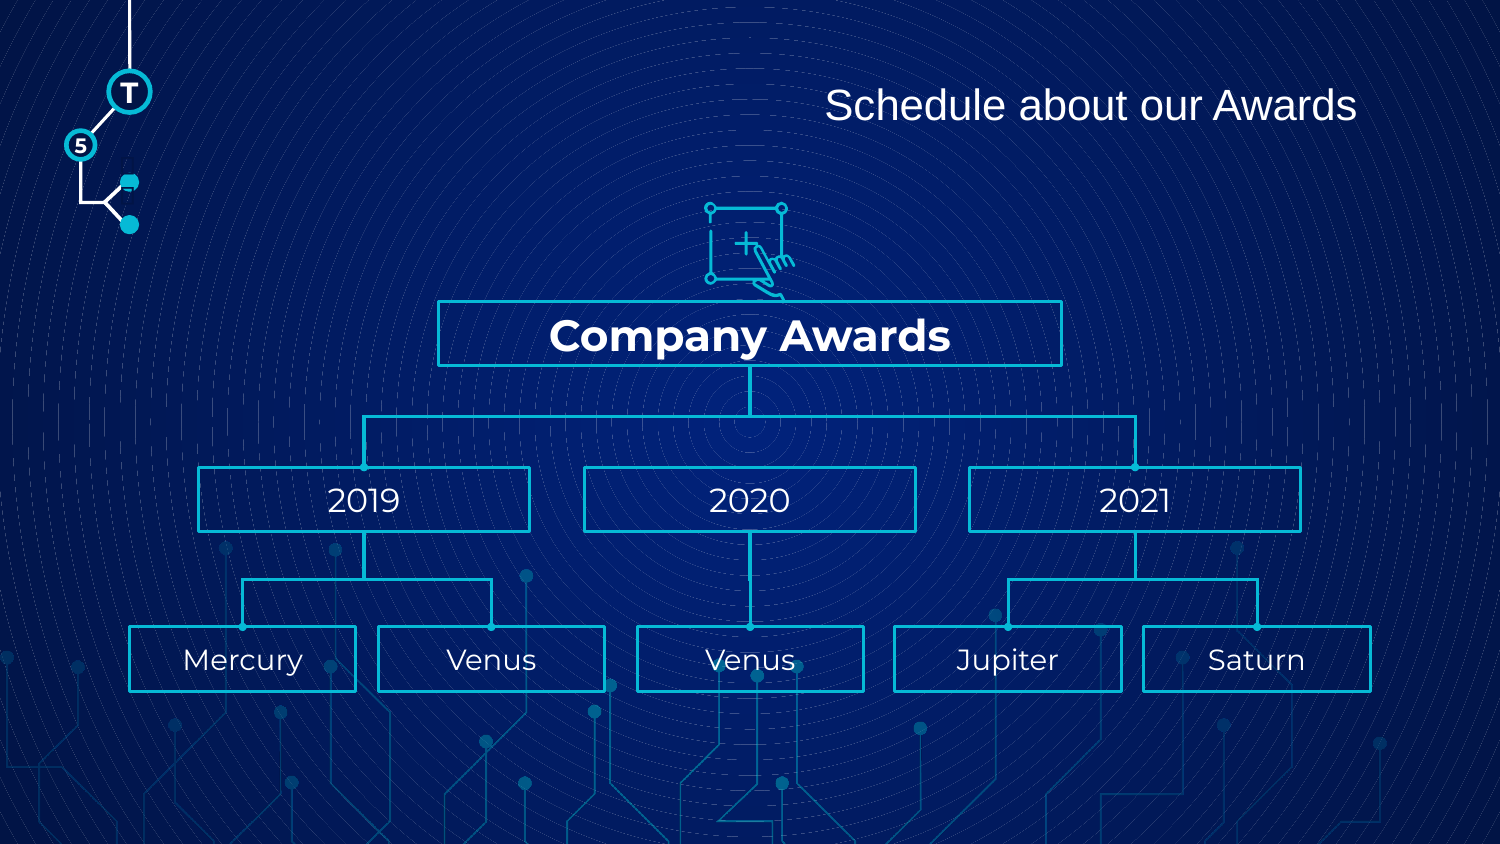

# Schedule about our Awards
T
5
🠺

🠺
Company Awards
2019
2020
2021
Mercury
Venus
Venus
Jupiter
Saturn